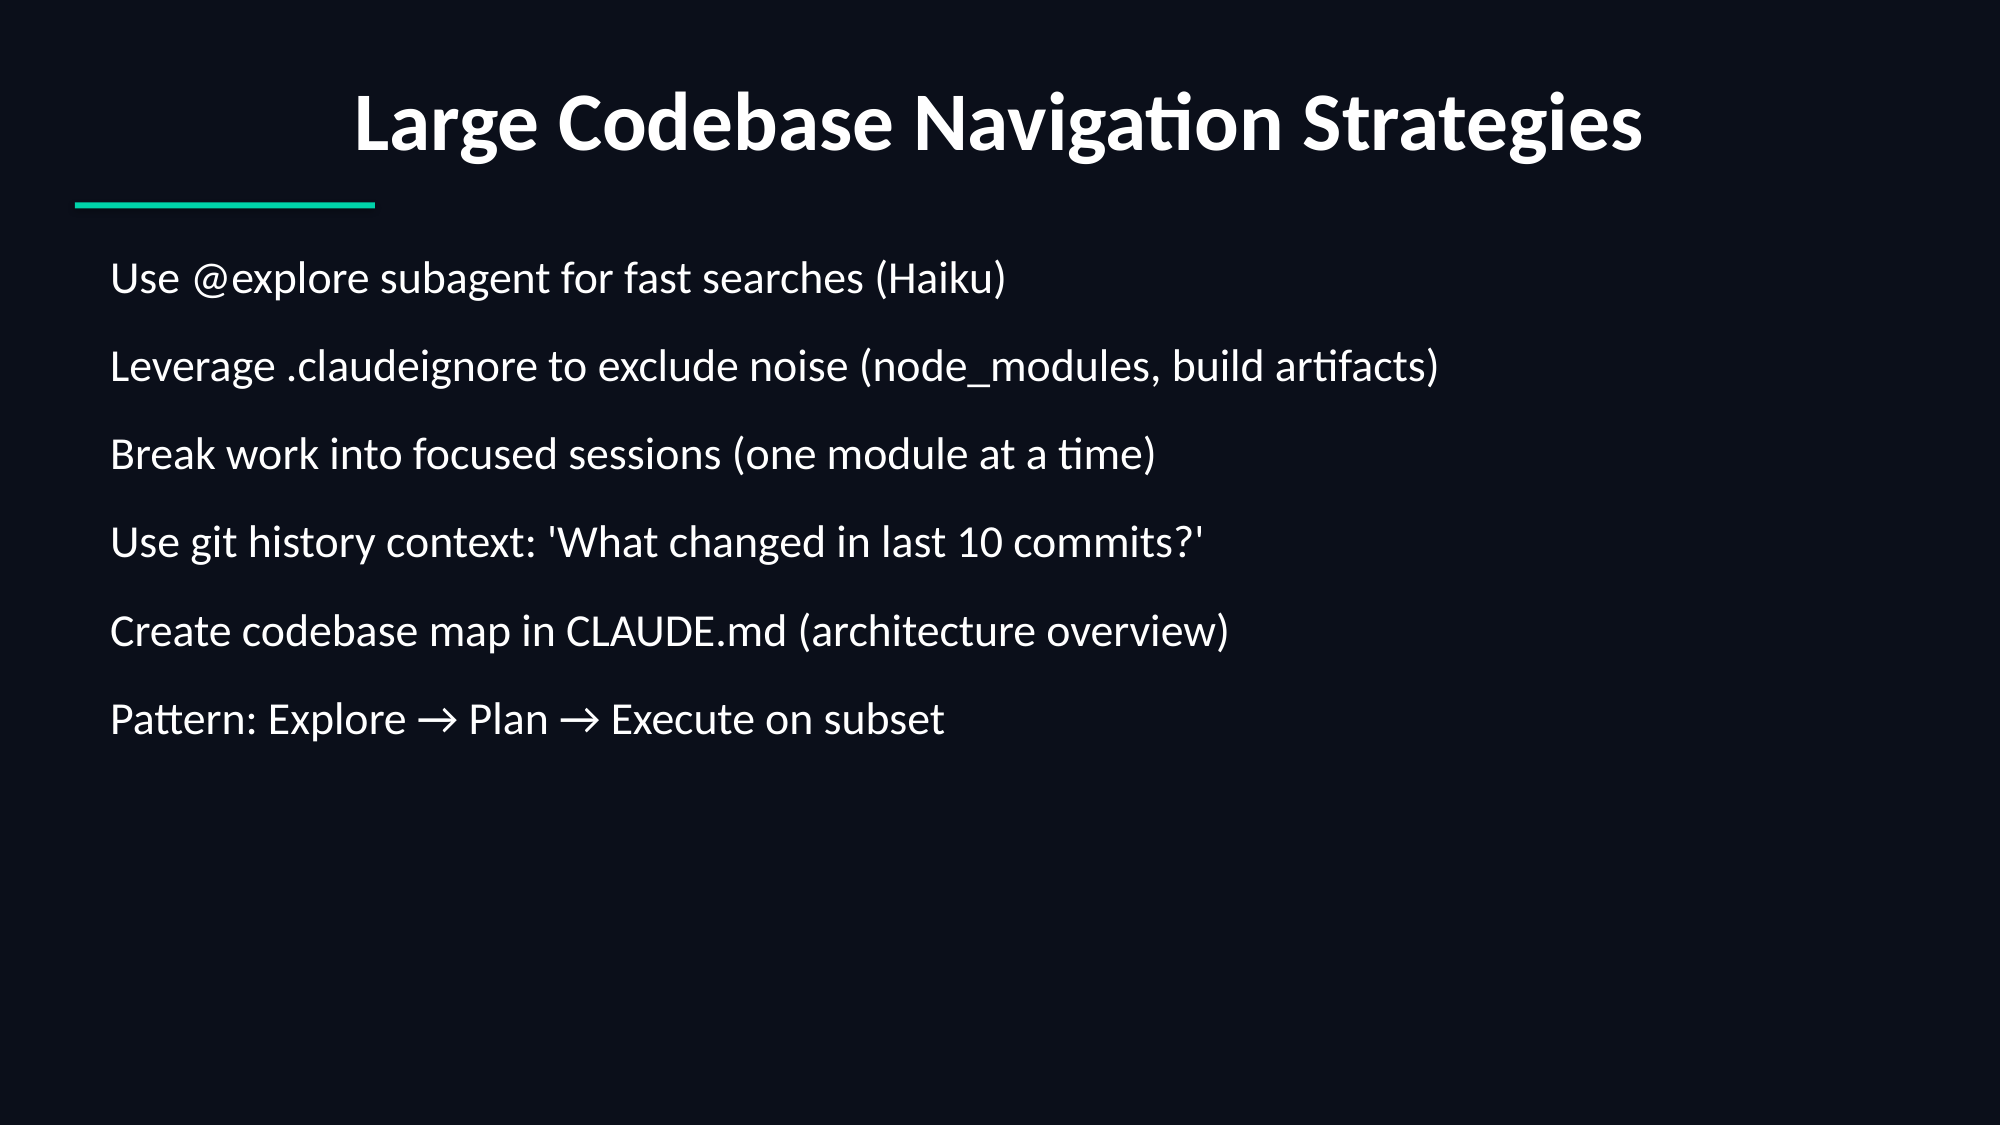

Large Codebase Navigation Strategies

  Use @explore subagent for fast searches (Haiku)
  Leverage .claudeignore to exclude noise (node_modules, build artifacts)
  Break work into focused sessions (one module at a time)
  Use git history context: 'What changed in last 10 commits?'
  Create codebase map in CLAUDE.md (architecture overview)
  Pattern: Explore → Plan → Execute on subset